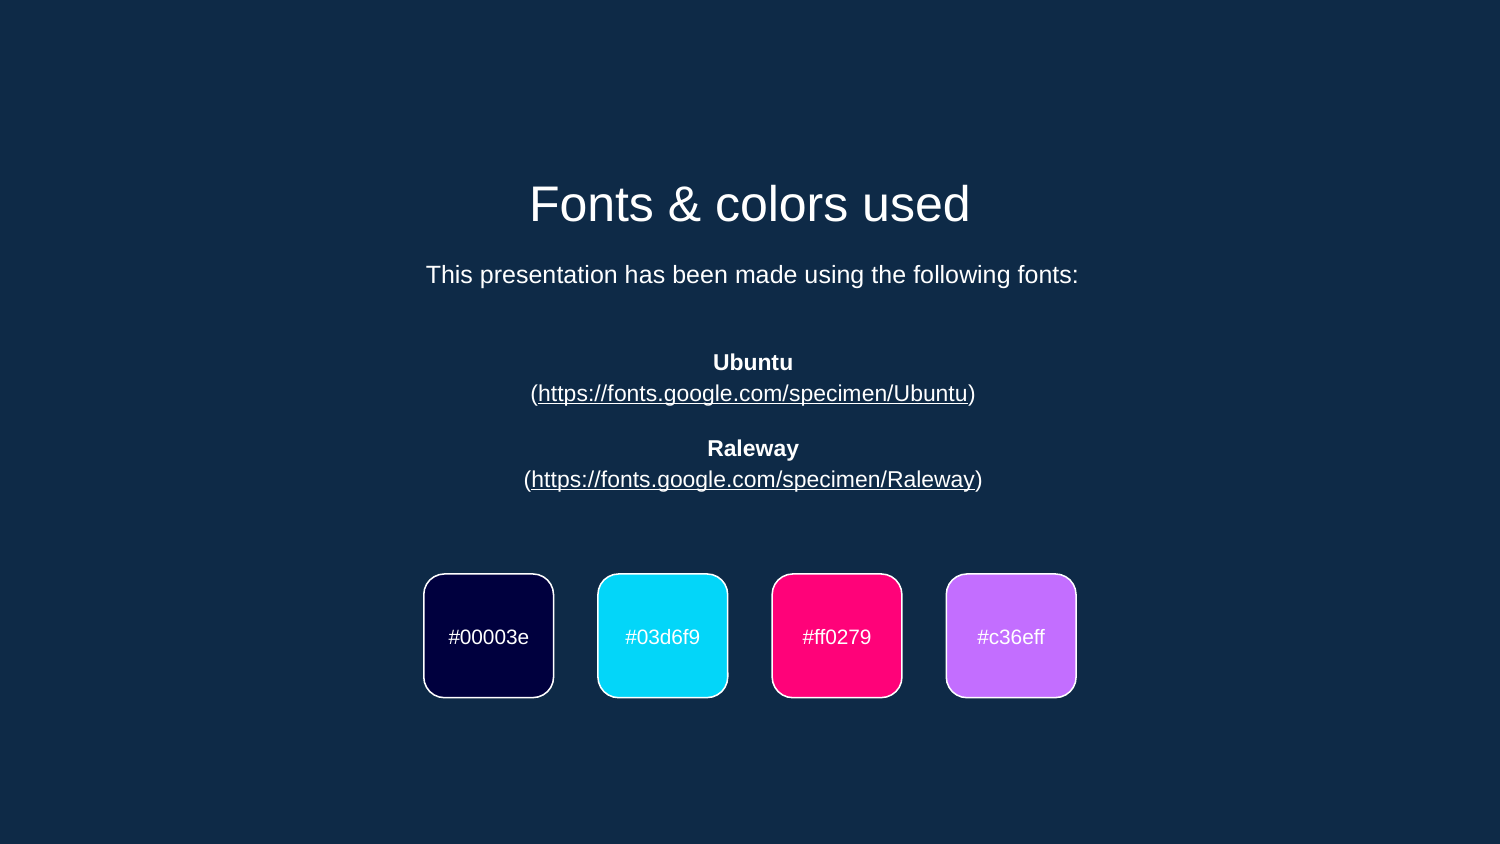

Fonts & colors used
This presentation has been made using the following fonts:

Ubuntu
(https://fonts.google.com/specimen/Ubuntu)

Raleway
(https://fonts.google.com/specimen/Raleway)

#00003e
#03d6f9
#ff0279
#c36eff